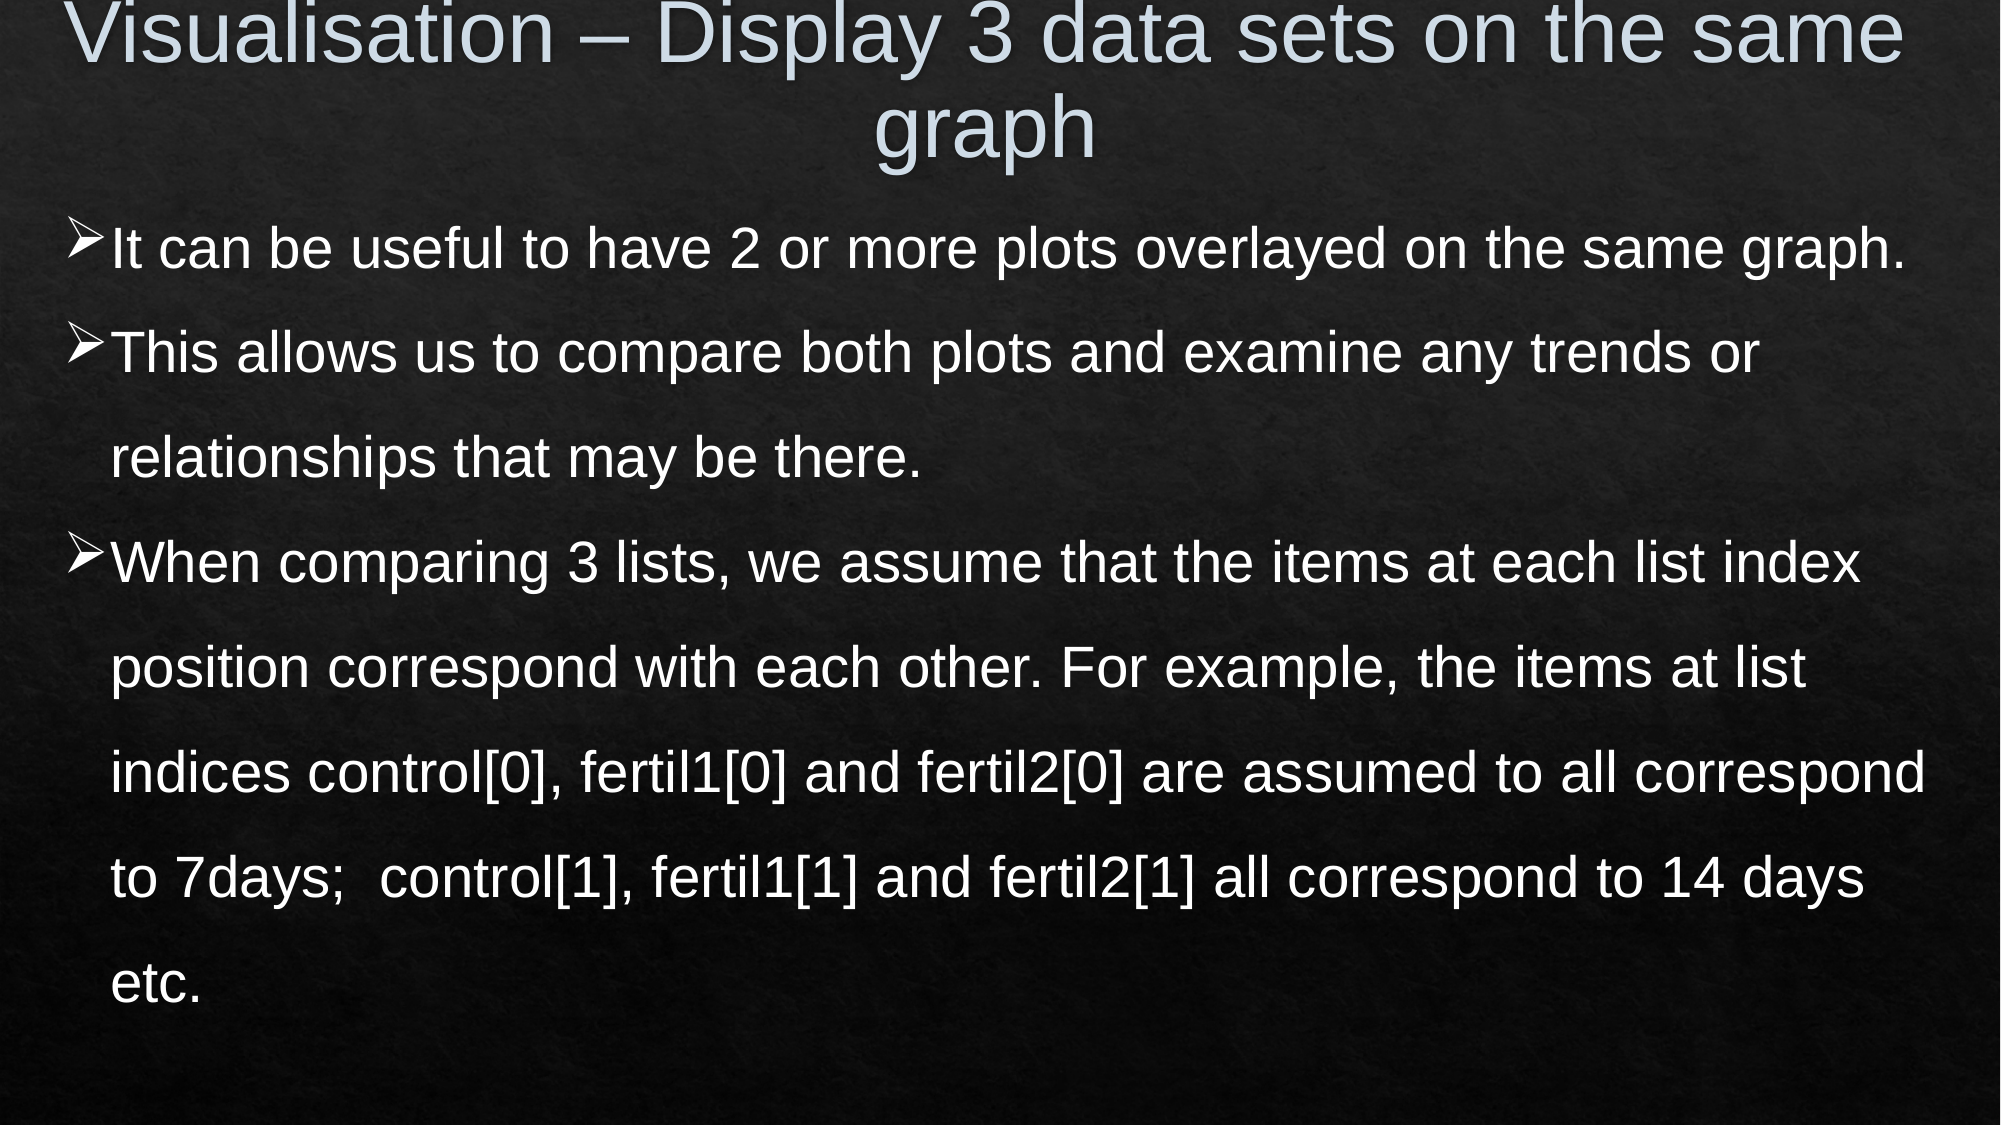

# Visualisation – Display 3 data sets on the same graph
It can be useful to have 2 or more plots overlayed on the same graph.
This allows us to compare both plots and examine any trends or relationships that may be there.
When comparing 3 lists, we assume that the items at each list index position correspond with each other. For example, the items at list indices control[0], fertil1[0] and fertil2[0] are assumed to all correspond to 7days;  control[1], fertil1[1] and fertil2[1] all correspond to 14 days etc.